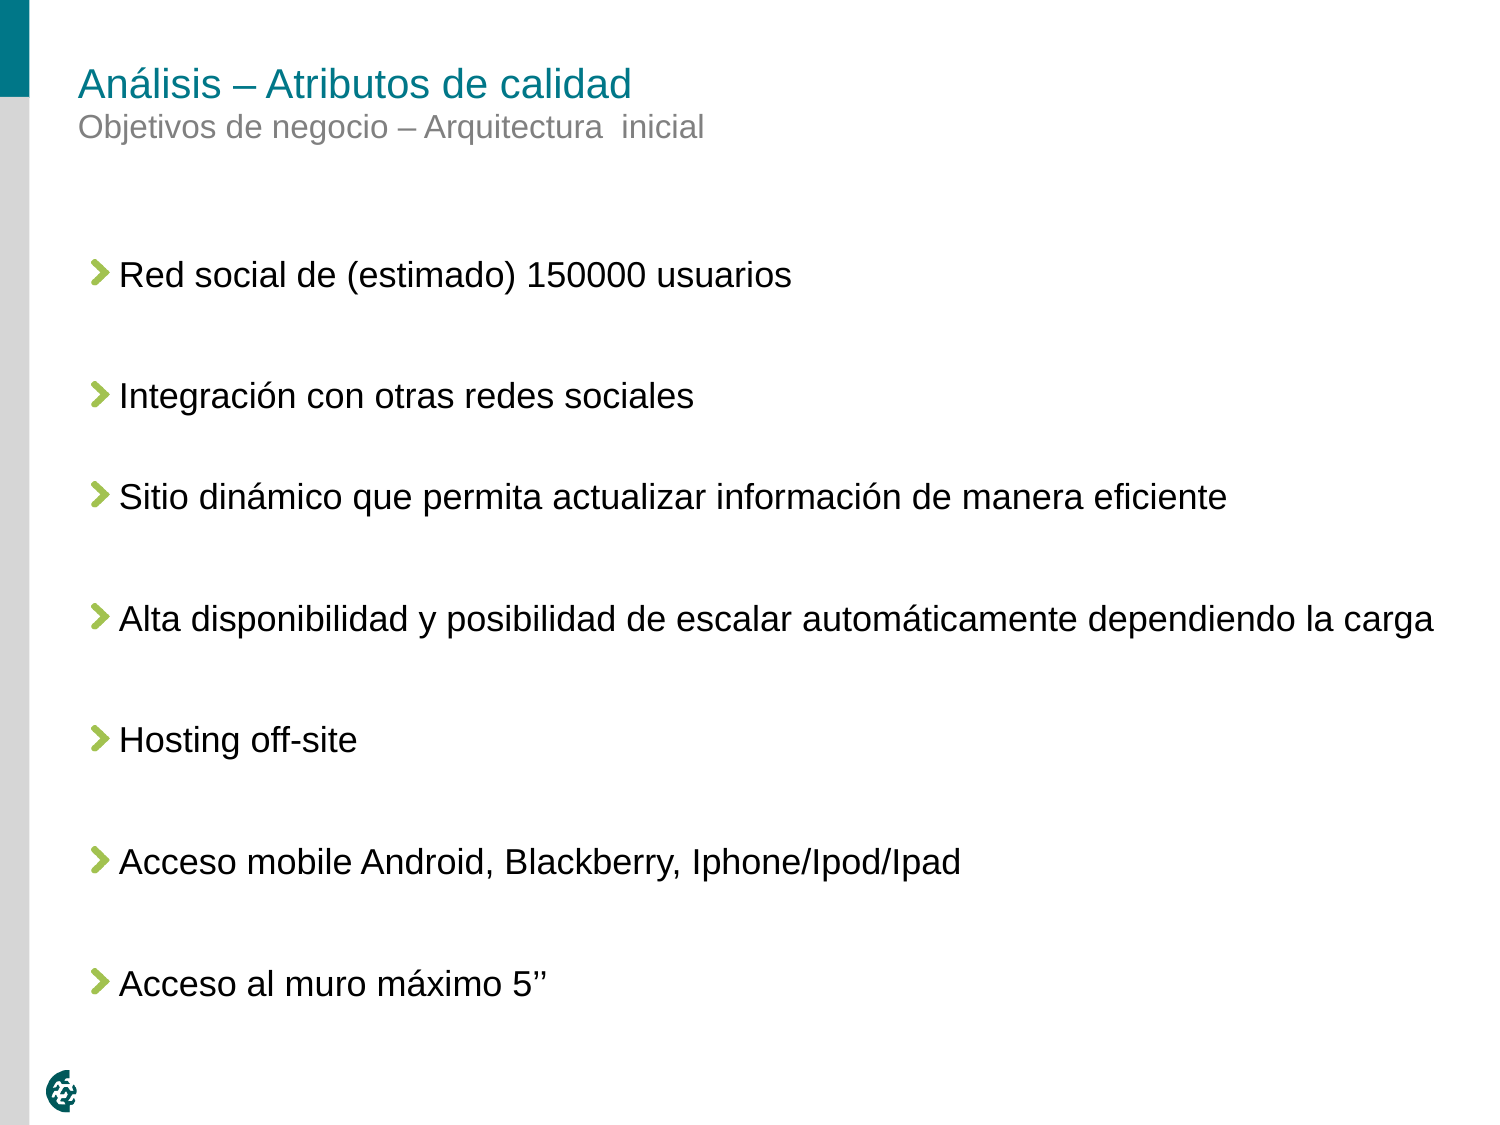

# Análisis – Atributos de calidad
Objetivos de negocio – Arquitectura  inicial
Red social de (estimado) 150000 usuarios

Integración con otras redes sociales

Sitio dinámico que permita actualizar información de manera eficiente

Alta disponibilidad y posibilidad de escalar automáticamente dependiendo la carga

Hosting off-site

Acceso mobile Android, Blackberry, Iphone/Ipod/Ipad

Acceso al muro máximo 5’’